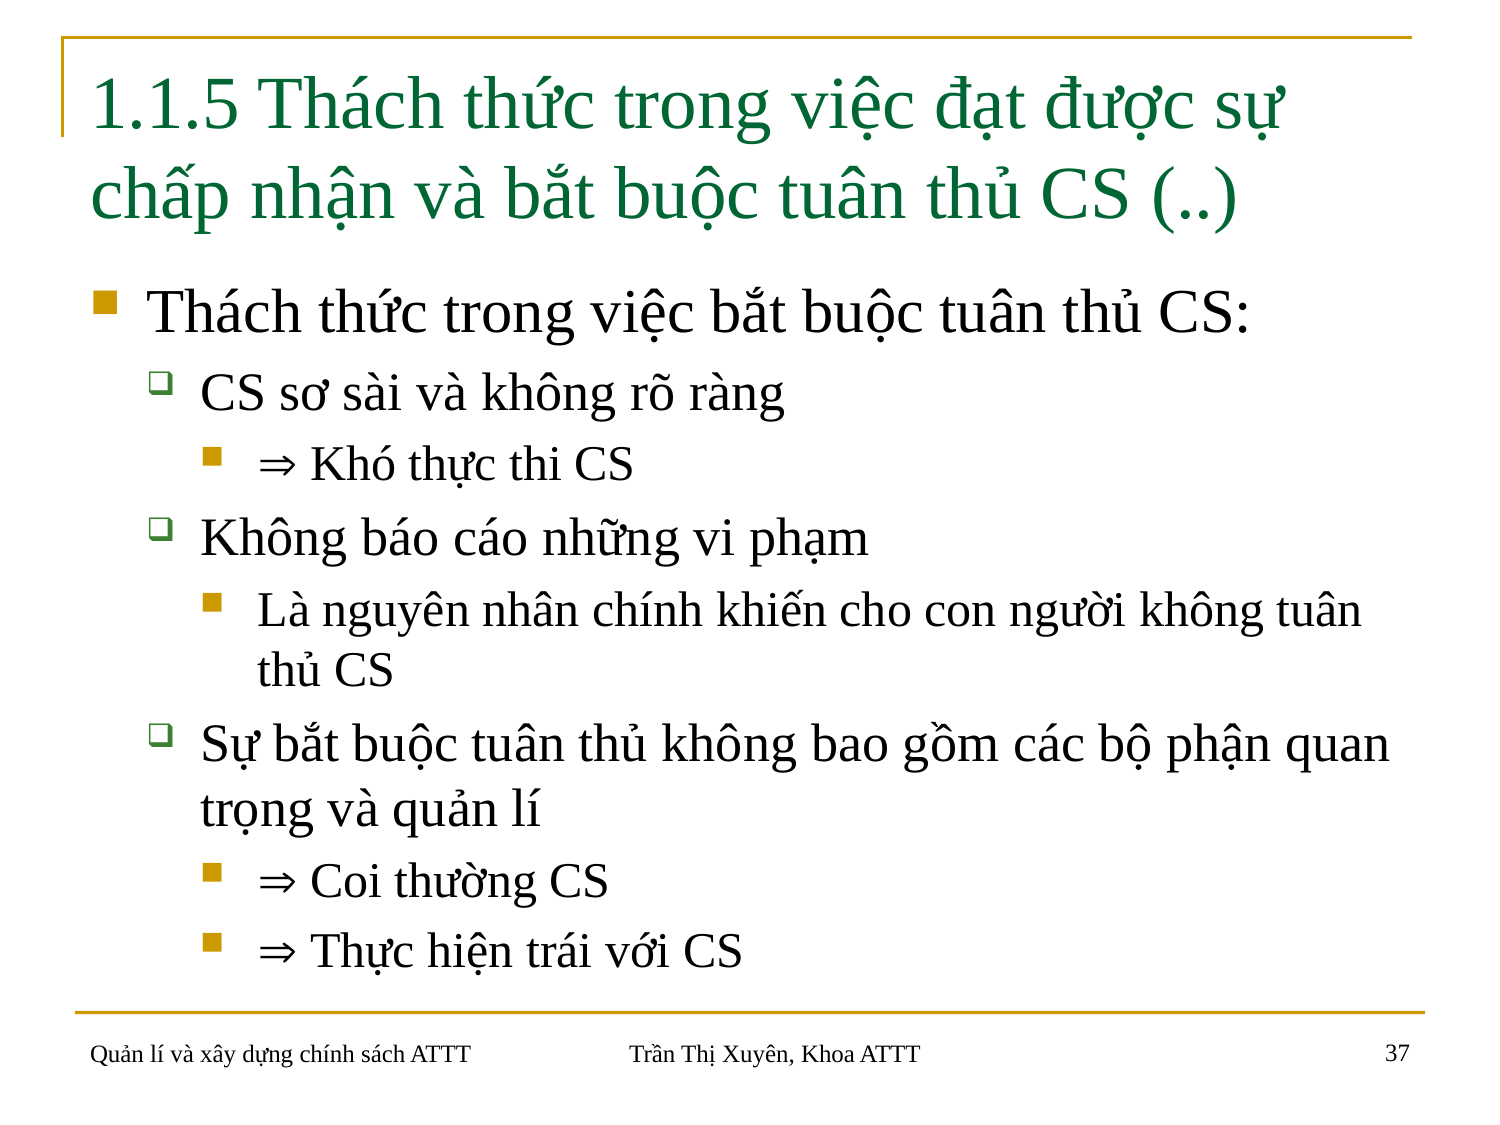

# 1.1.5 Thách thức trong việc đạt được sự chấp nhận và bắt buộc tuân thủ CS (..)
Thách thức trong việc bắt buộc tuân thủ CS:
CS sơ sài và không rõ ràng
⇒ Khó thực thi CS
Không báo cáo những vi phạm
Là nguyên nhân chính khiến cho con người không tuân thủ CS
Sự bắt buộc tuân thủ không bao gồm các bộ phận quan trọng và quản lí
⇒ Coi thường CS
⇒ Thực hiện trái với CS
37
Quản lí và xây dựng chính sách ATTT
Trần Thị Xuyên, Khoa ATTT